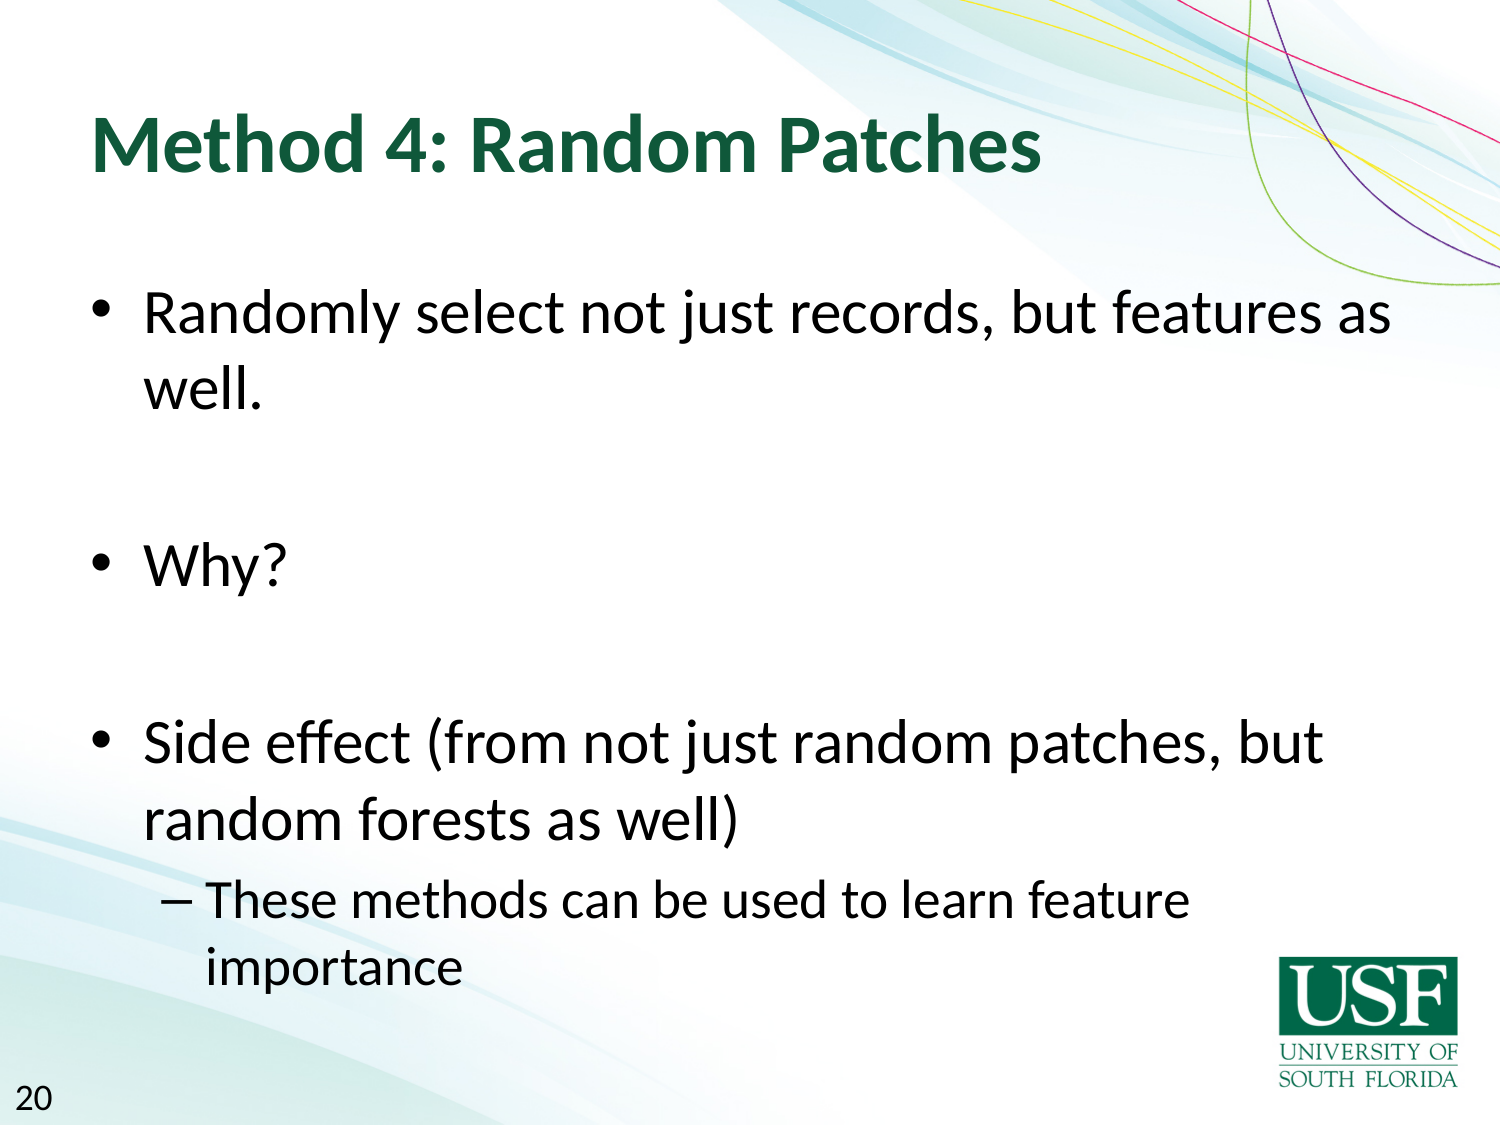

# Method 4: Random Patches
Randomly select not just records, but features as well.

Why?

Side effect (from not just random patches, but random forests as well)
These methods can be used to learn feature importance
20